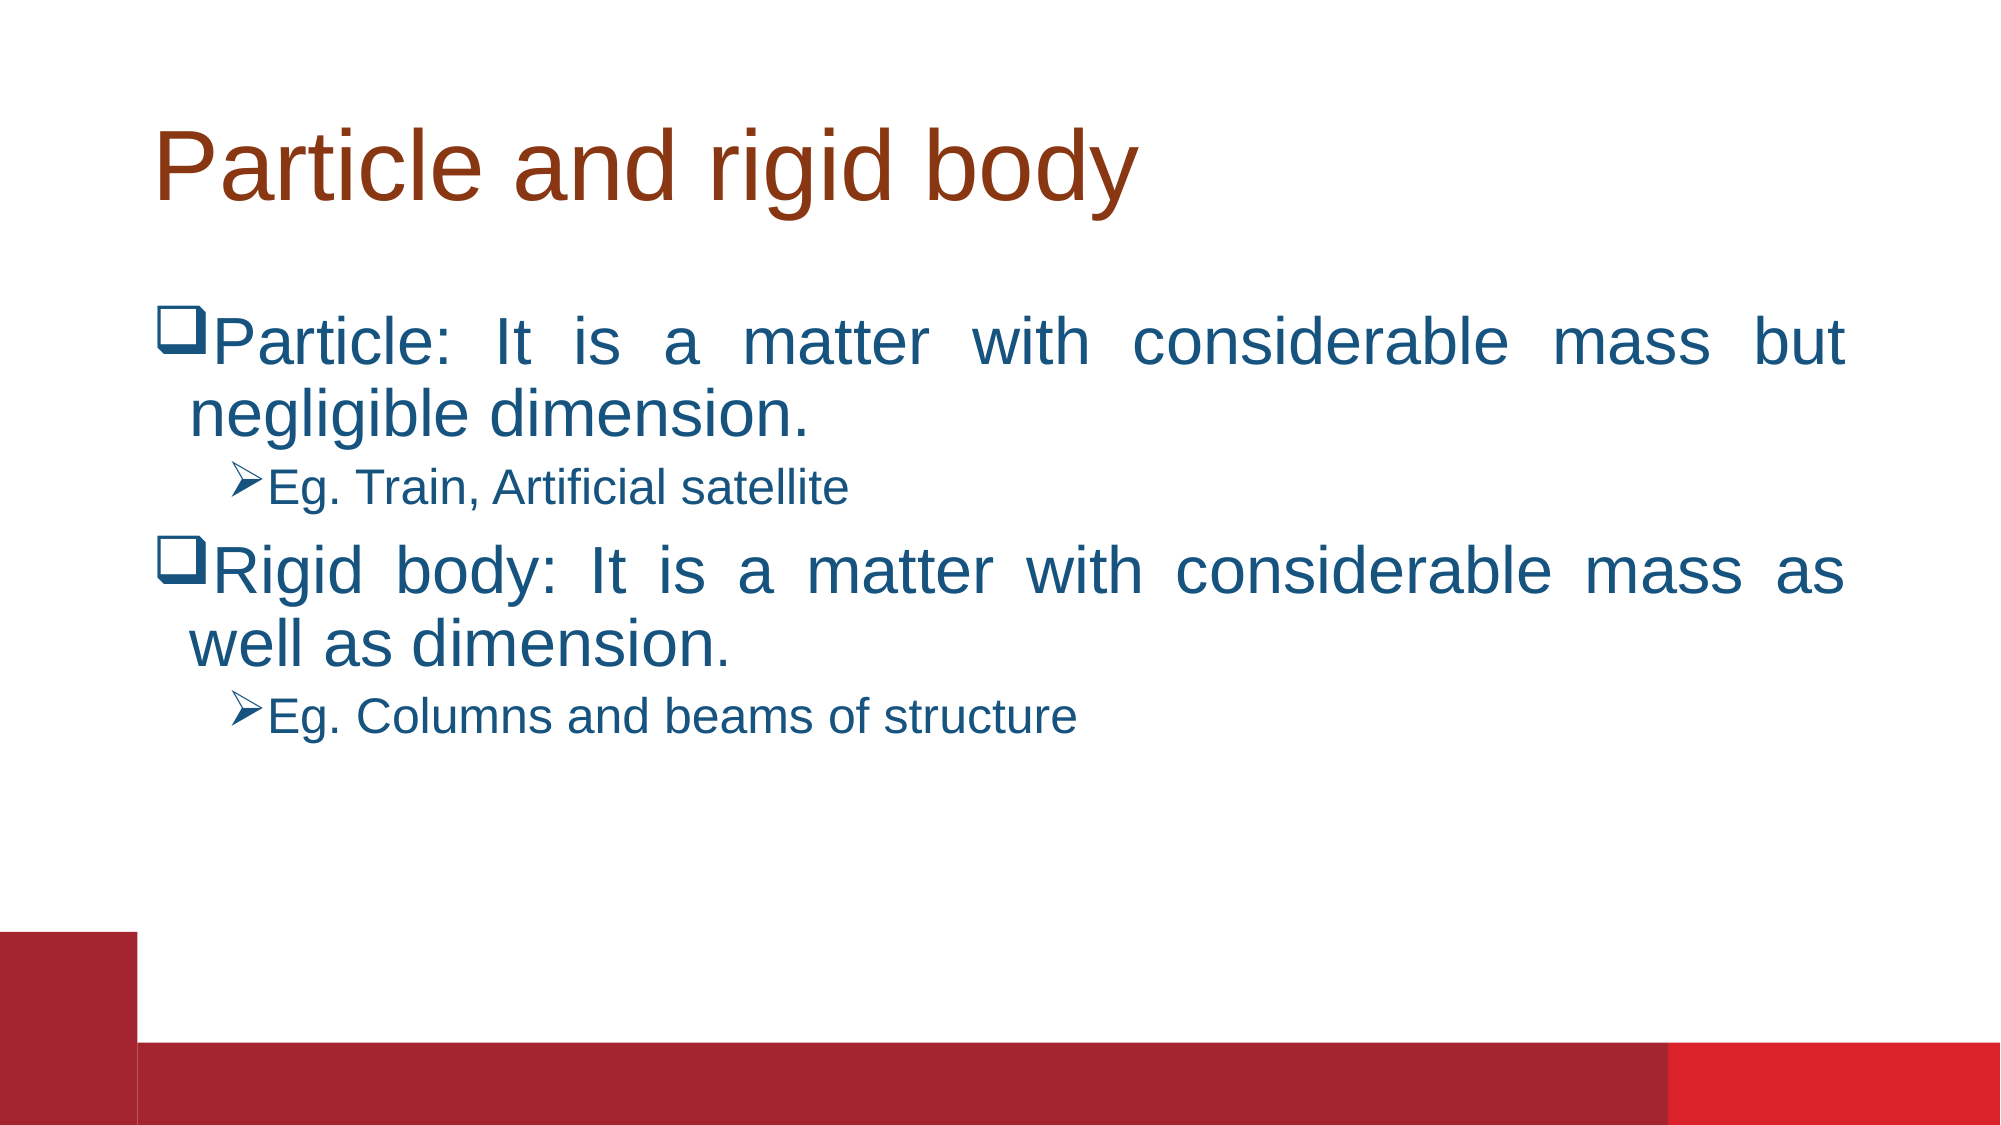

# Particle and rigid body
Particle: It is a matter with considerable mass but negligible dimension.
Eg. Train, Artificial satellite
Rigid body: It is a matter with considerable mass as well as dimension.
Eg. Columns and beams of structure